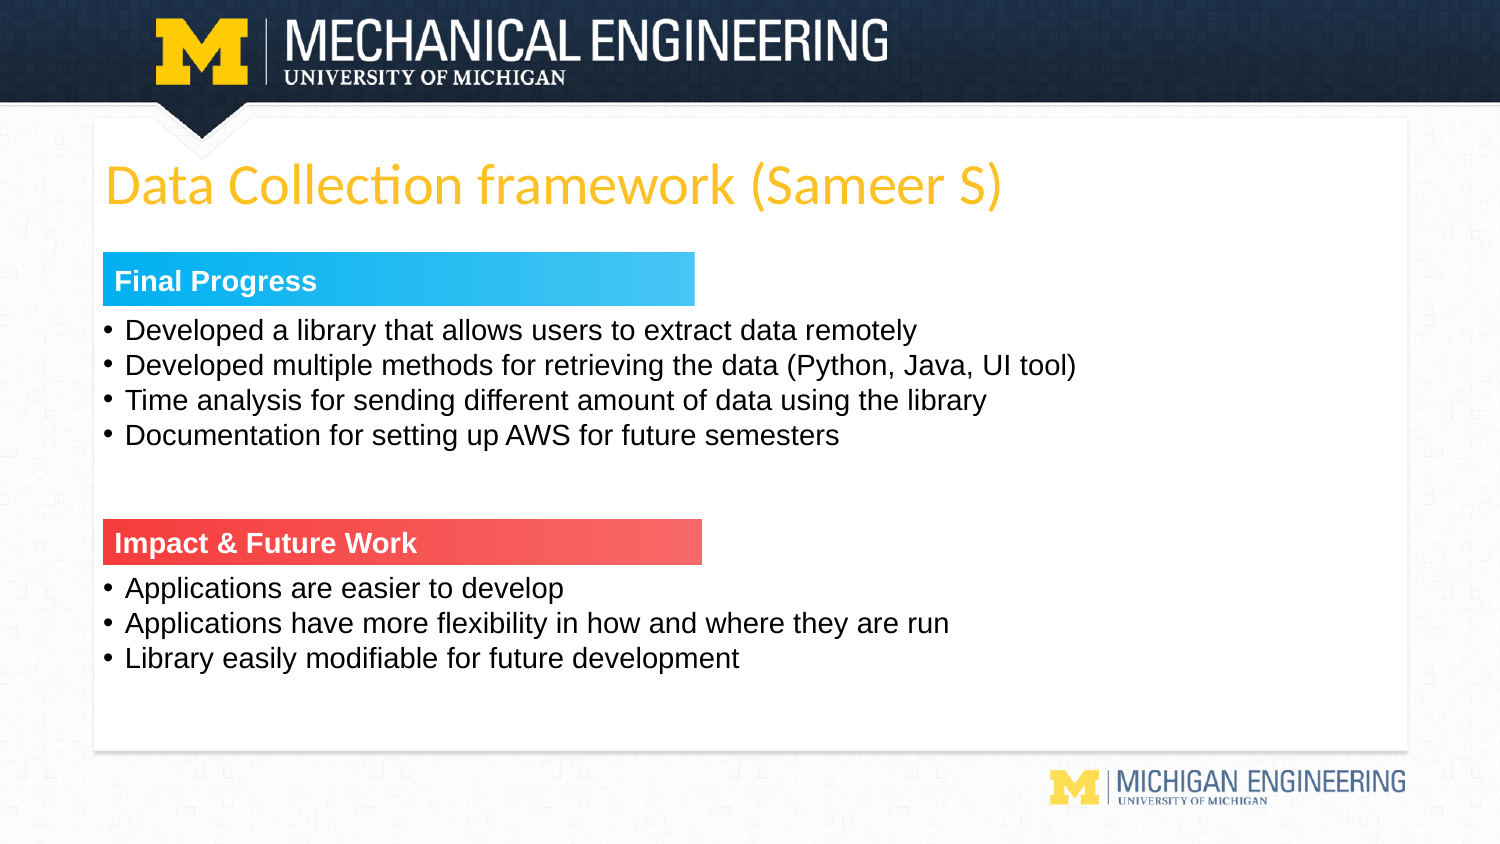

# Data Collection framework (Sameer S)
Final Progress
Developed a library that allows users to extract data remotely
Developed multiple methods for retrieving the data (Python, Java, UI tool)
Time analysis for sending different amount of data using the library
Documentation for setting up AWS for future semesters

Impact & Future Work
Applications are easier to develop
Applications have more flexibility in how and where they are run
Library easily modifiable for future development